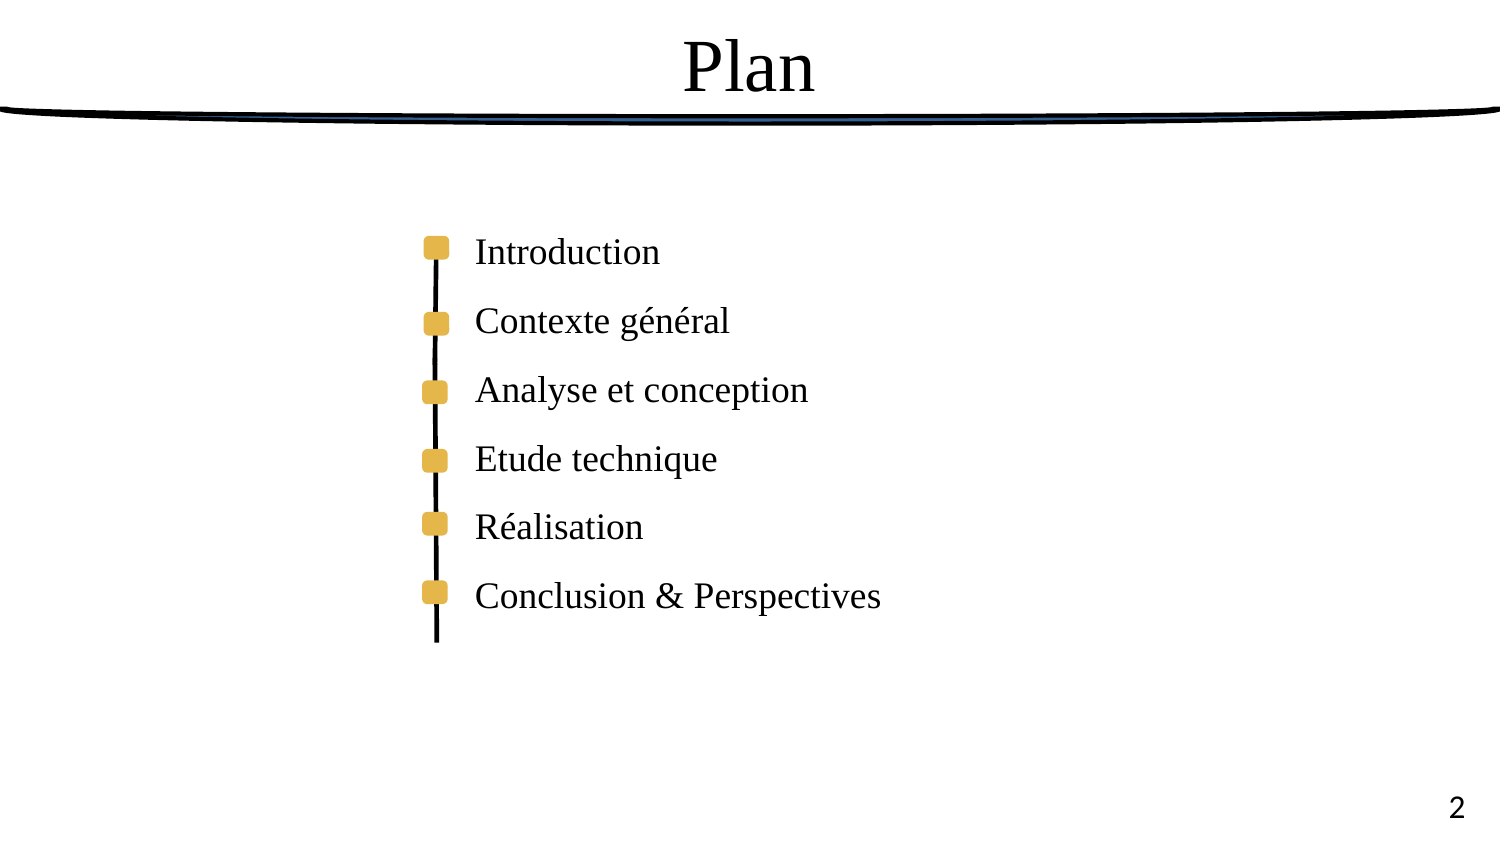

Plan

Introduction

Contexte général

Analyse et conception

Etude technique

Réalisation

Conclusion & Perspectives

2